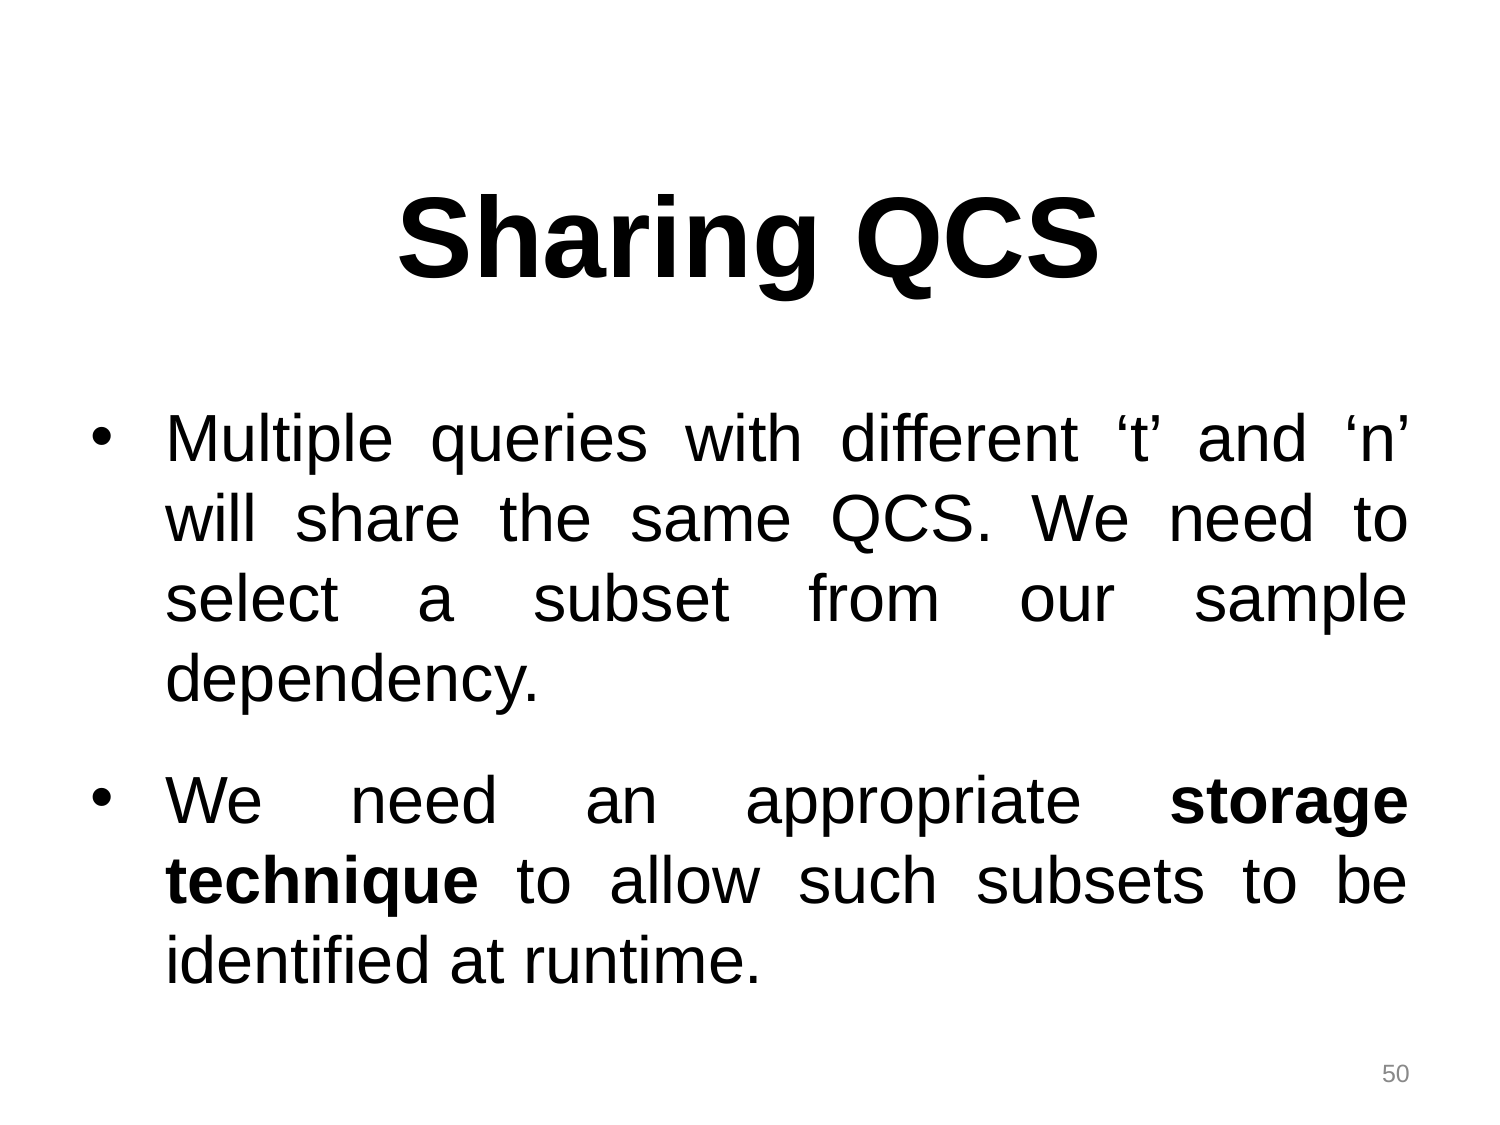

# Sharing QCS
Multiple queries with different ‘t’ and ‘n’ will share the same QCS. We need to select a subset from our sample dependency.
We need an appropriate storage technique to allow such subsets to be identified at runtime.

50